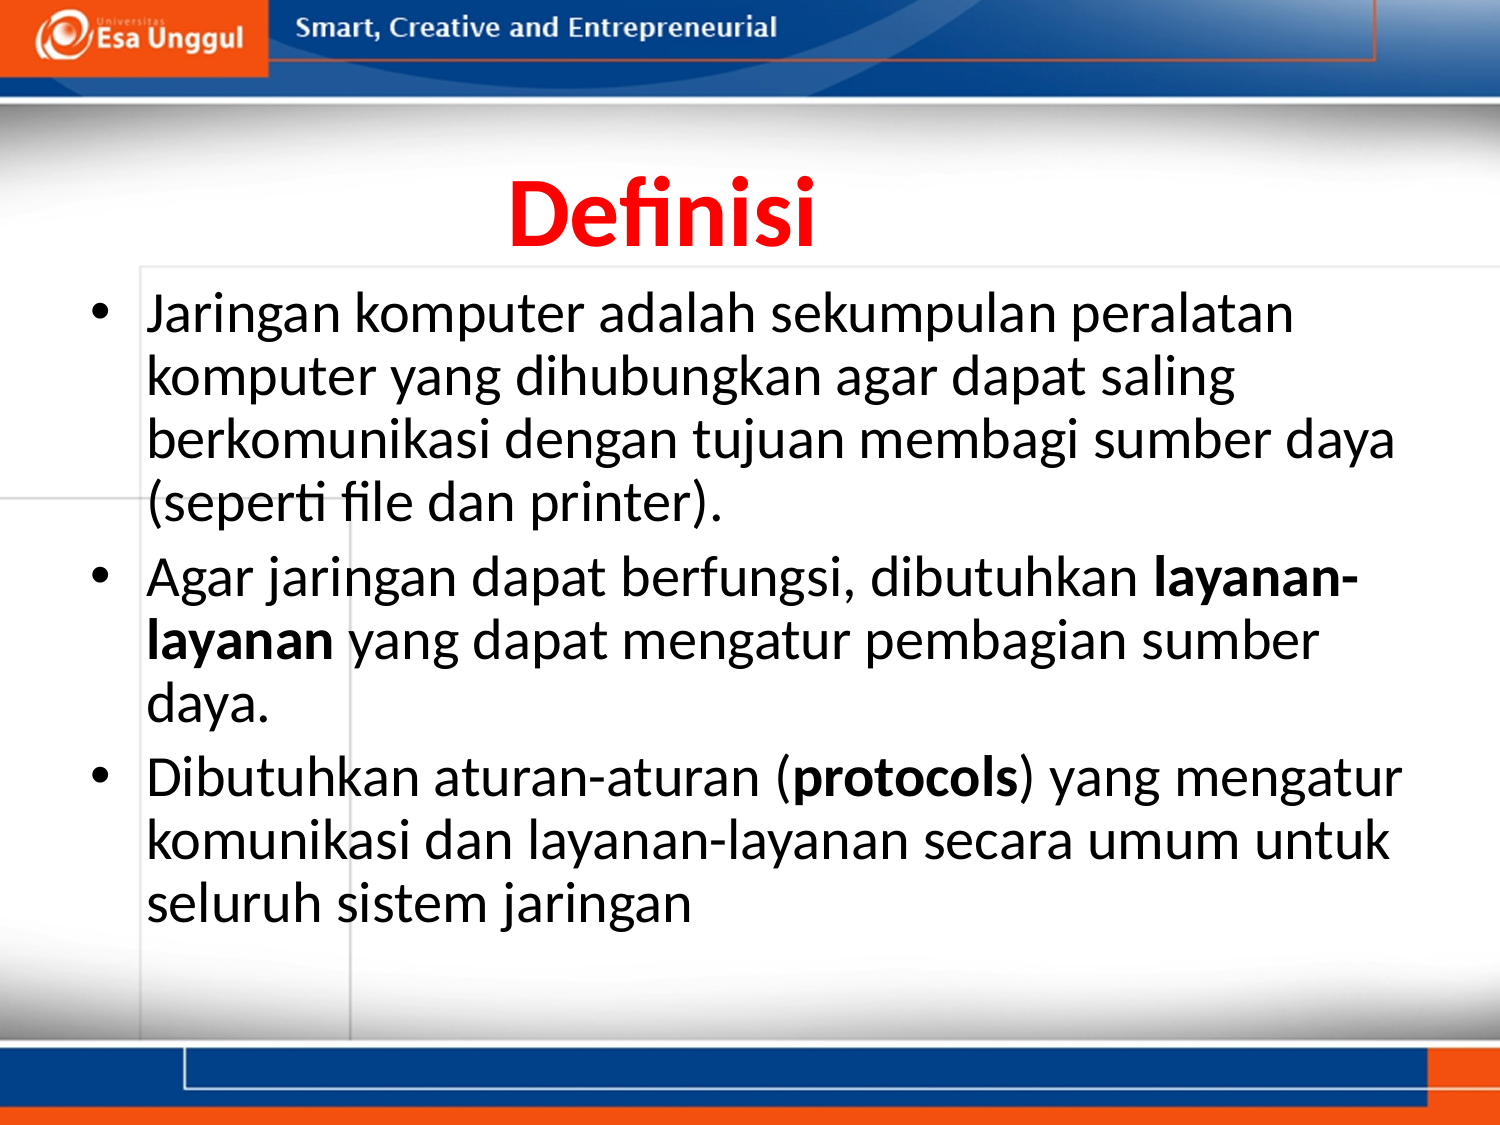

# Definisi
Jaringan komputer adalah sekumpulan peralatan komputer yang dihubungkan agar dapat saling berkomunikasi dengan tujuan membagi sumber daya (seperti file dan printer).
Agar jaringan dapat berfungsi, dibutuhkan layanan-layanan yang dapat mengatur pembagian sumber daya.
Dibutuhkan aturan-aturan (protocols) yang mengatur komunikasi dan layanan-layanan secara umum untuk seluruh sistem jaringan